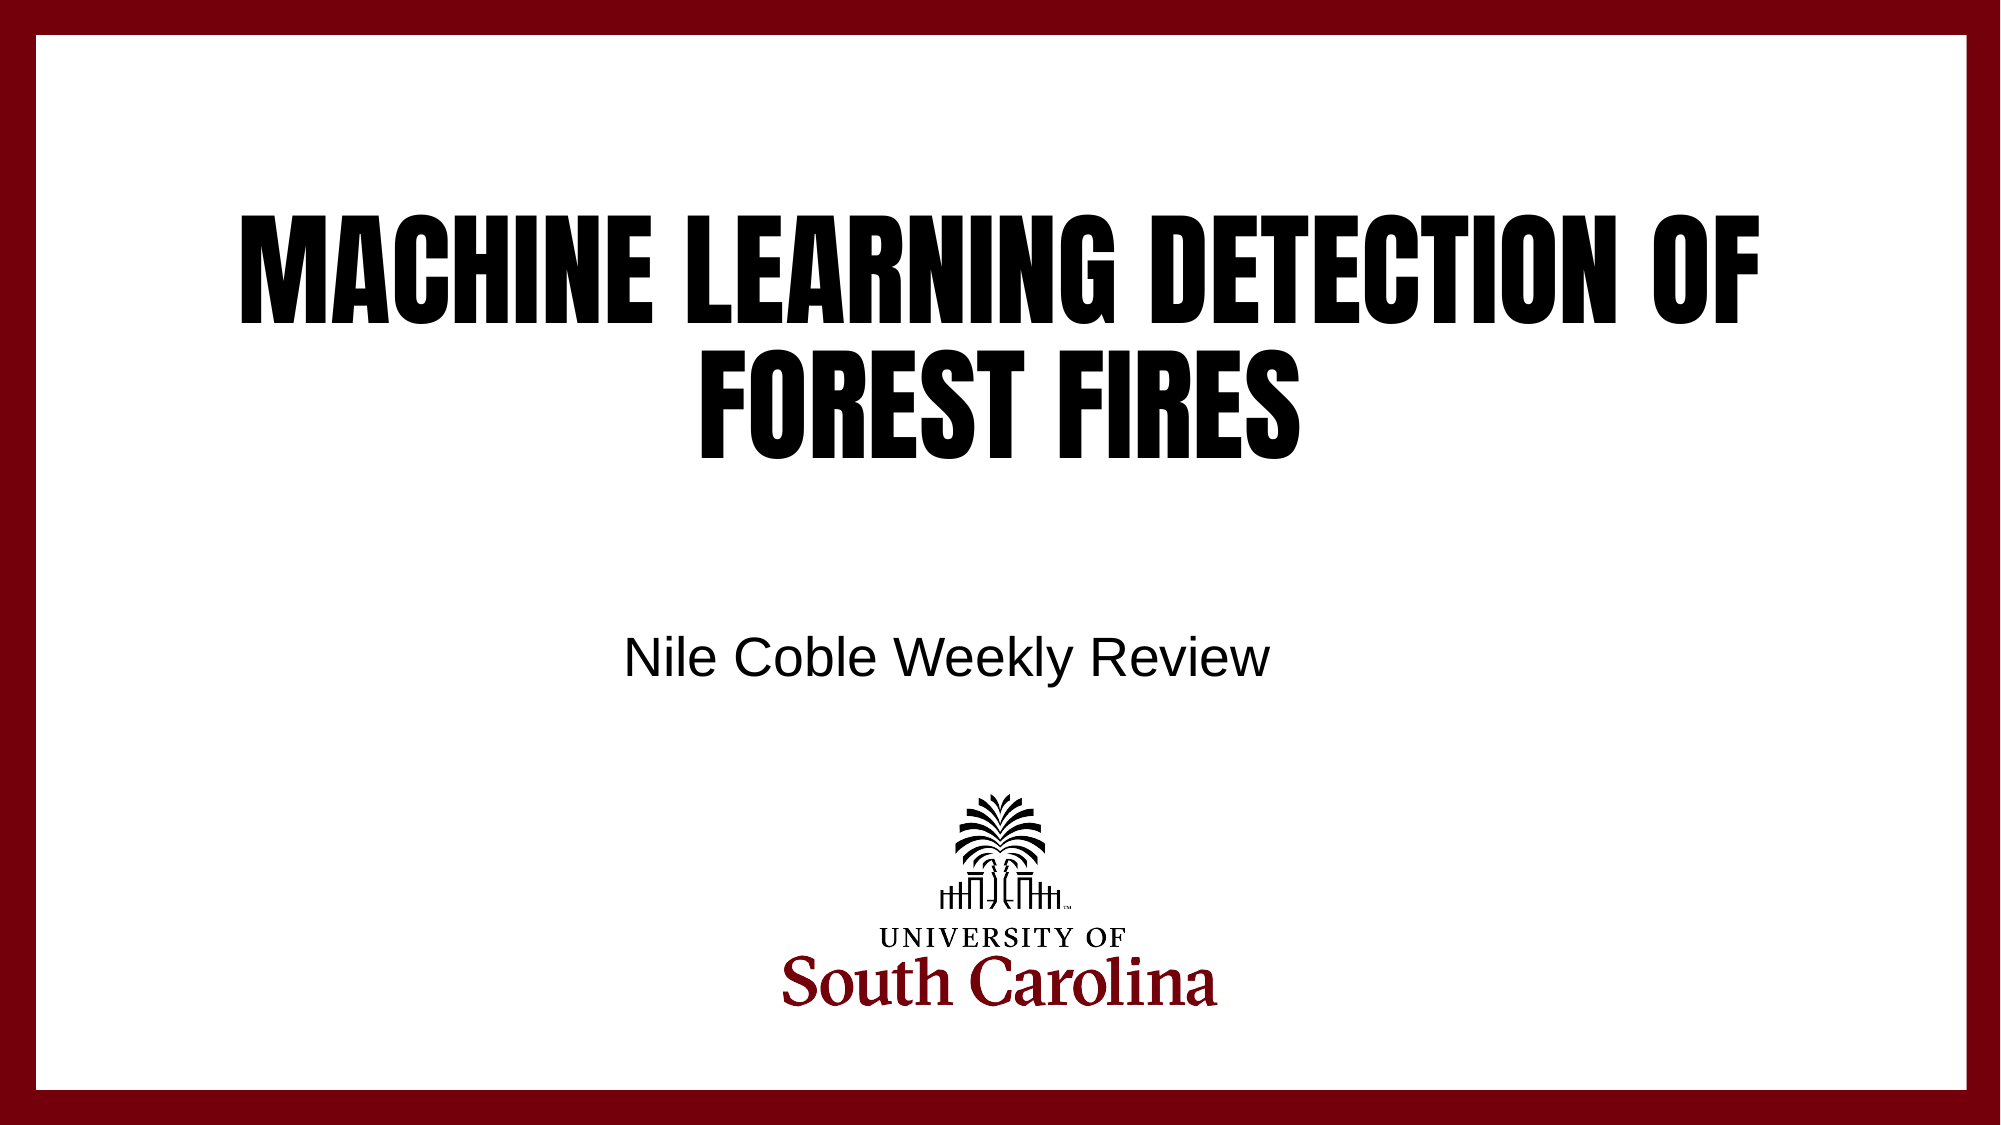

# MACHINE LEARNING DETECTION OF FOREST FIRES
Nile Coble Weekly Review